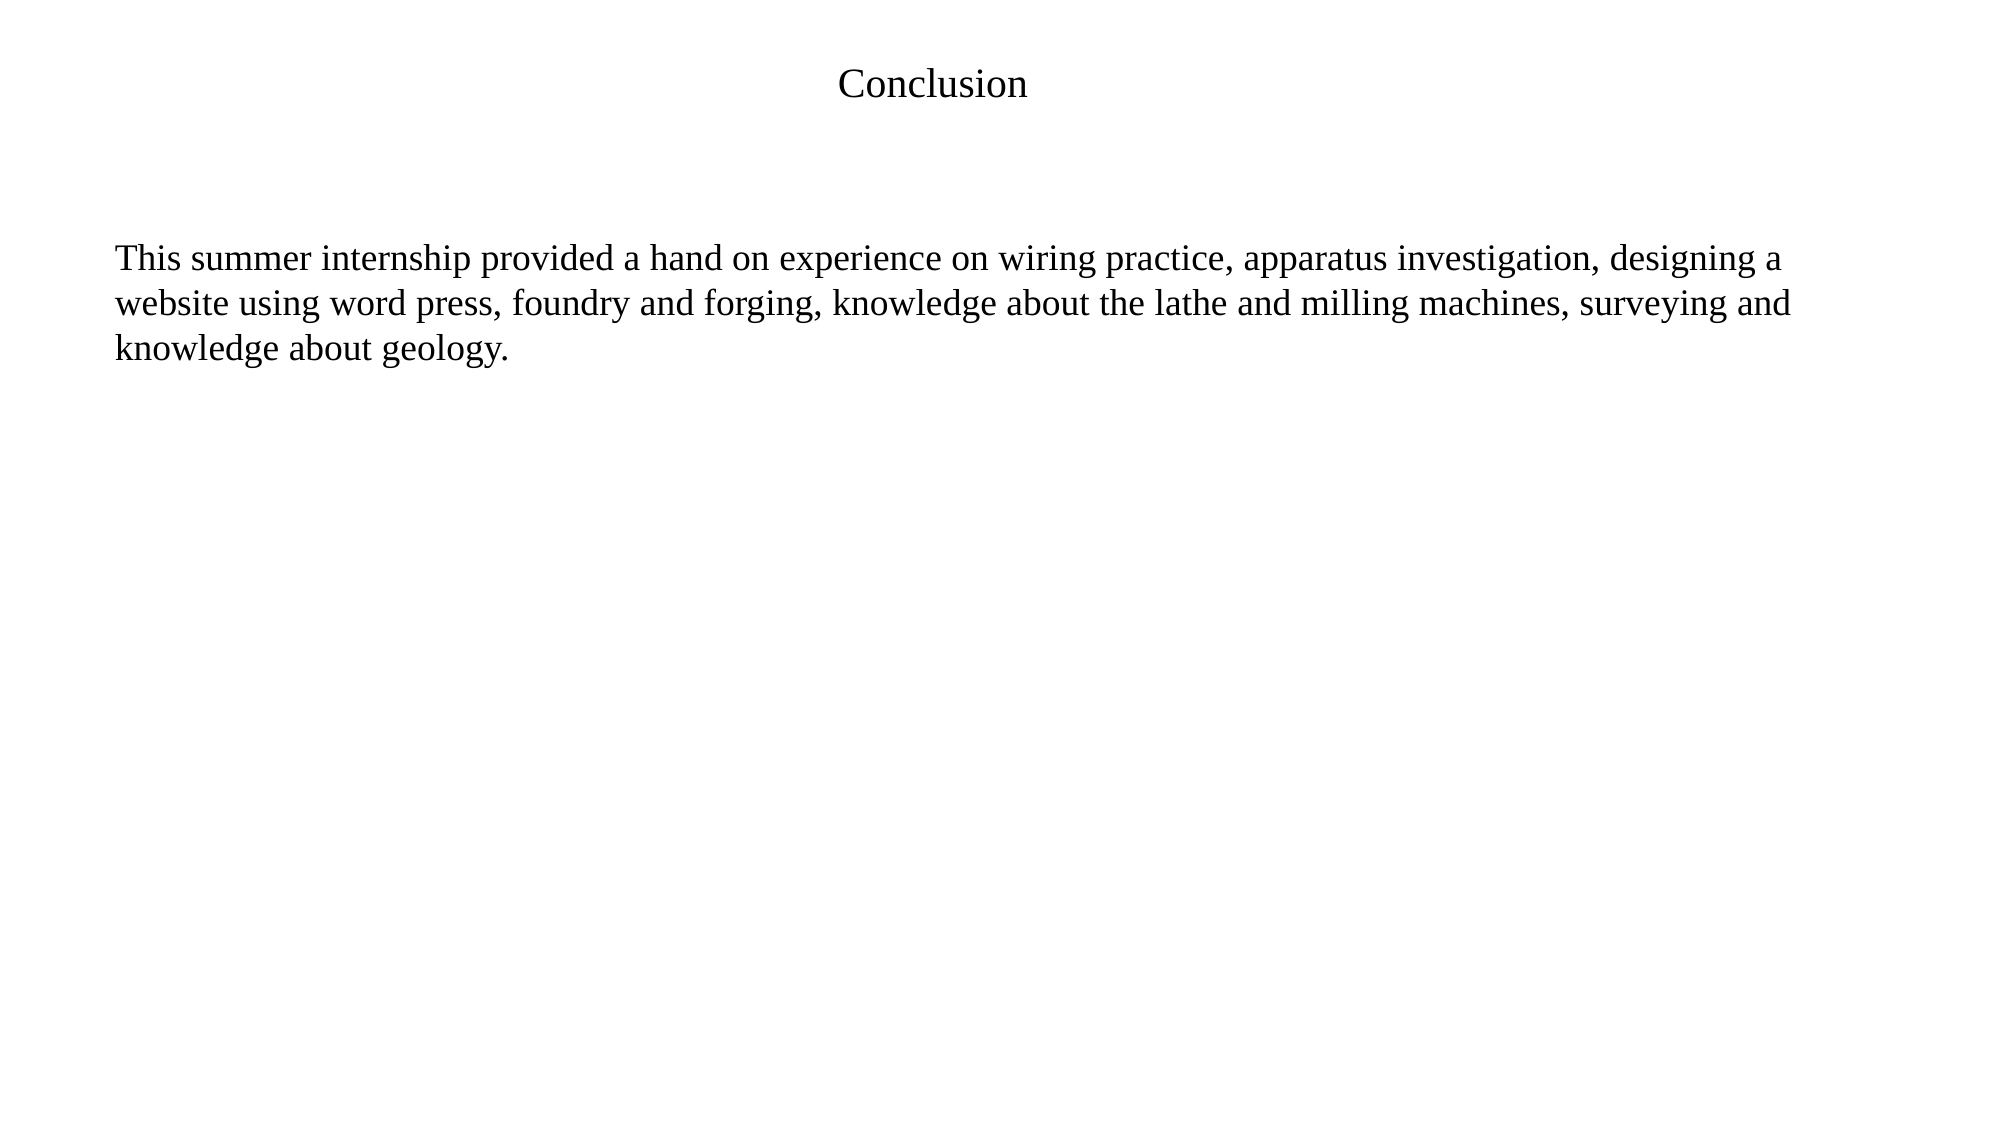

Conclusion

This summer internship provided a hand on experience on wiring practice, apparatus investigation, designing a website using word press, foundry and forging, knowledge about the lathe and milling machines, surveying and knowledge about geology.